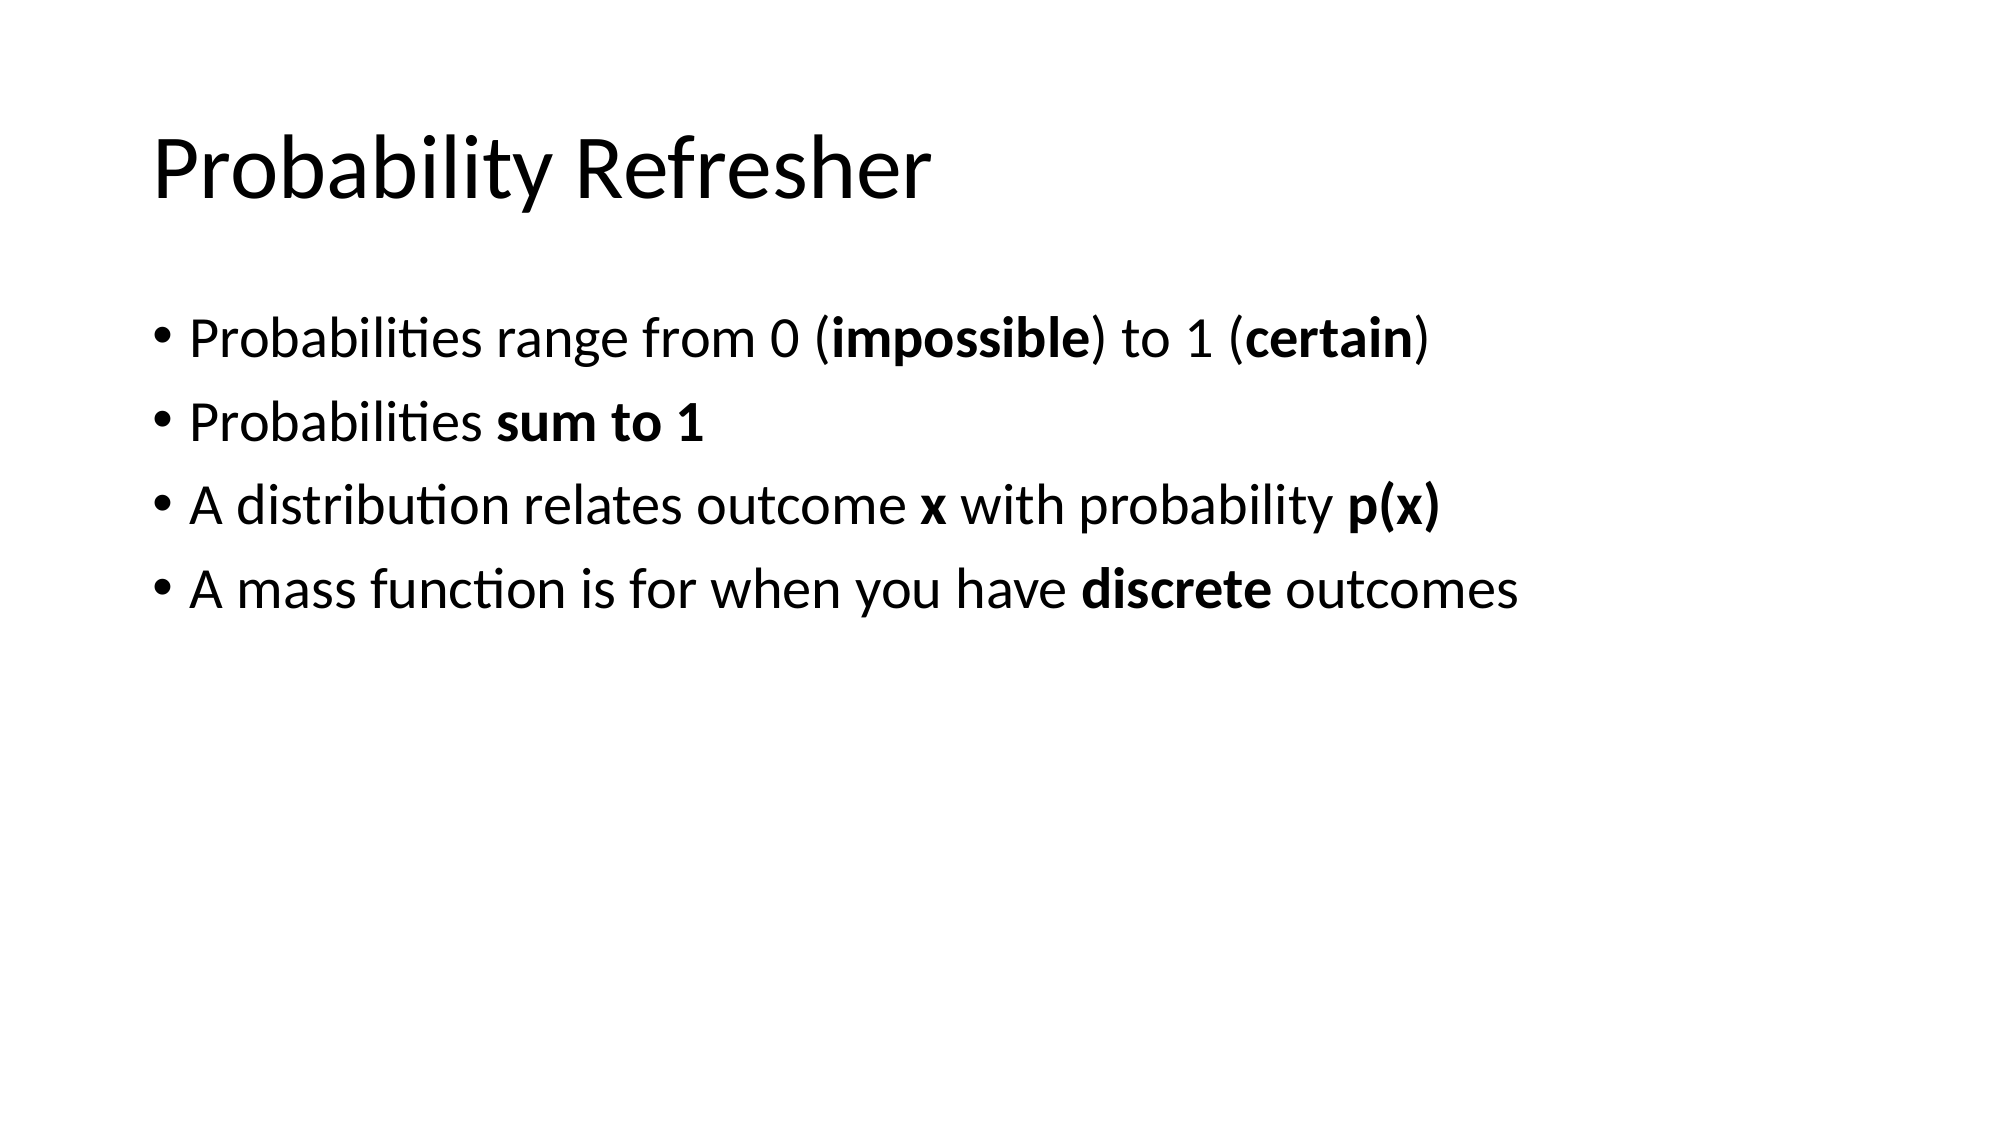

# Probability Refresher
Probabilities range from 0 (impossible) to 1 (certain)
Probabilities sum to 1
A distribution relates outcome x with probability p(x)
A mass function is for when you have discrete outcomes